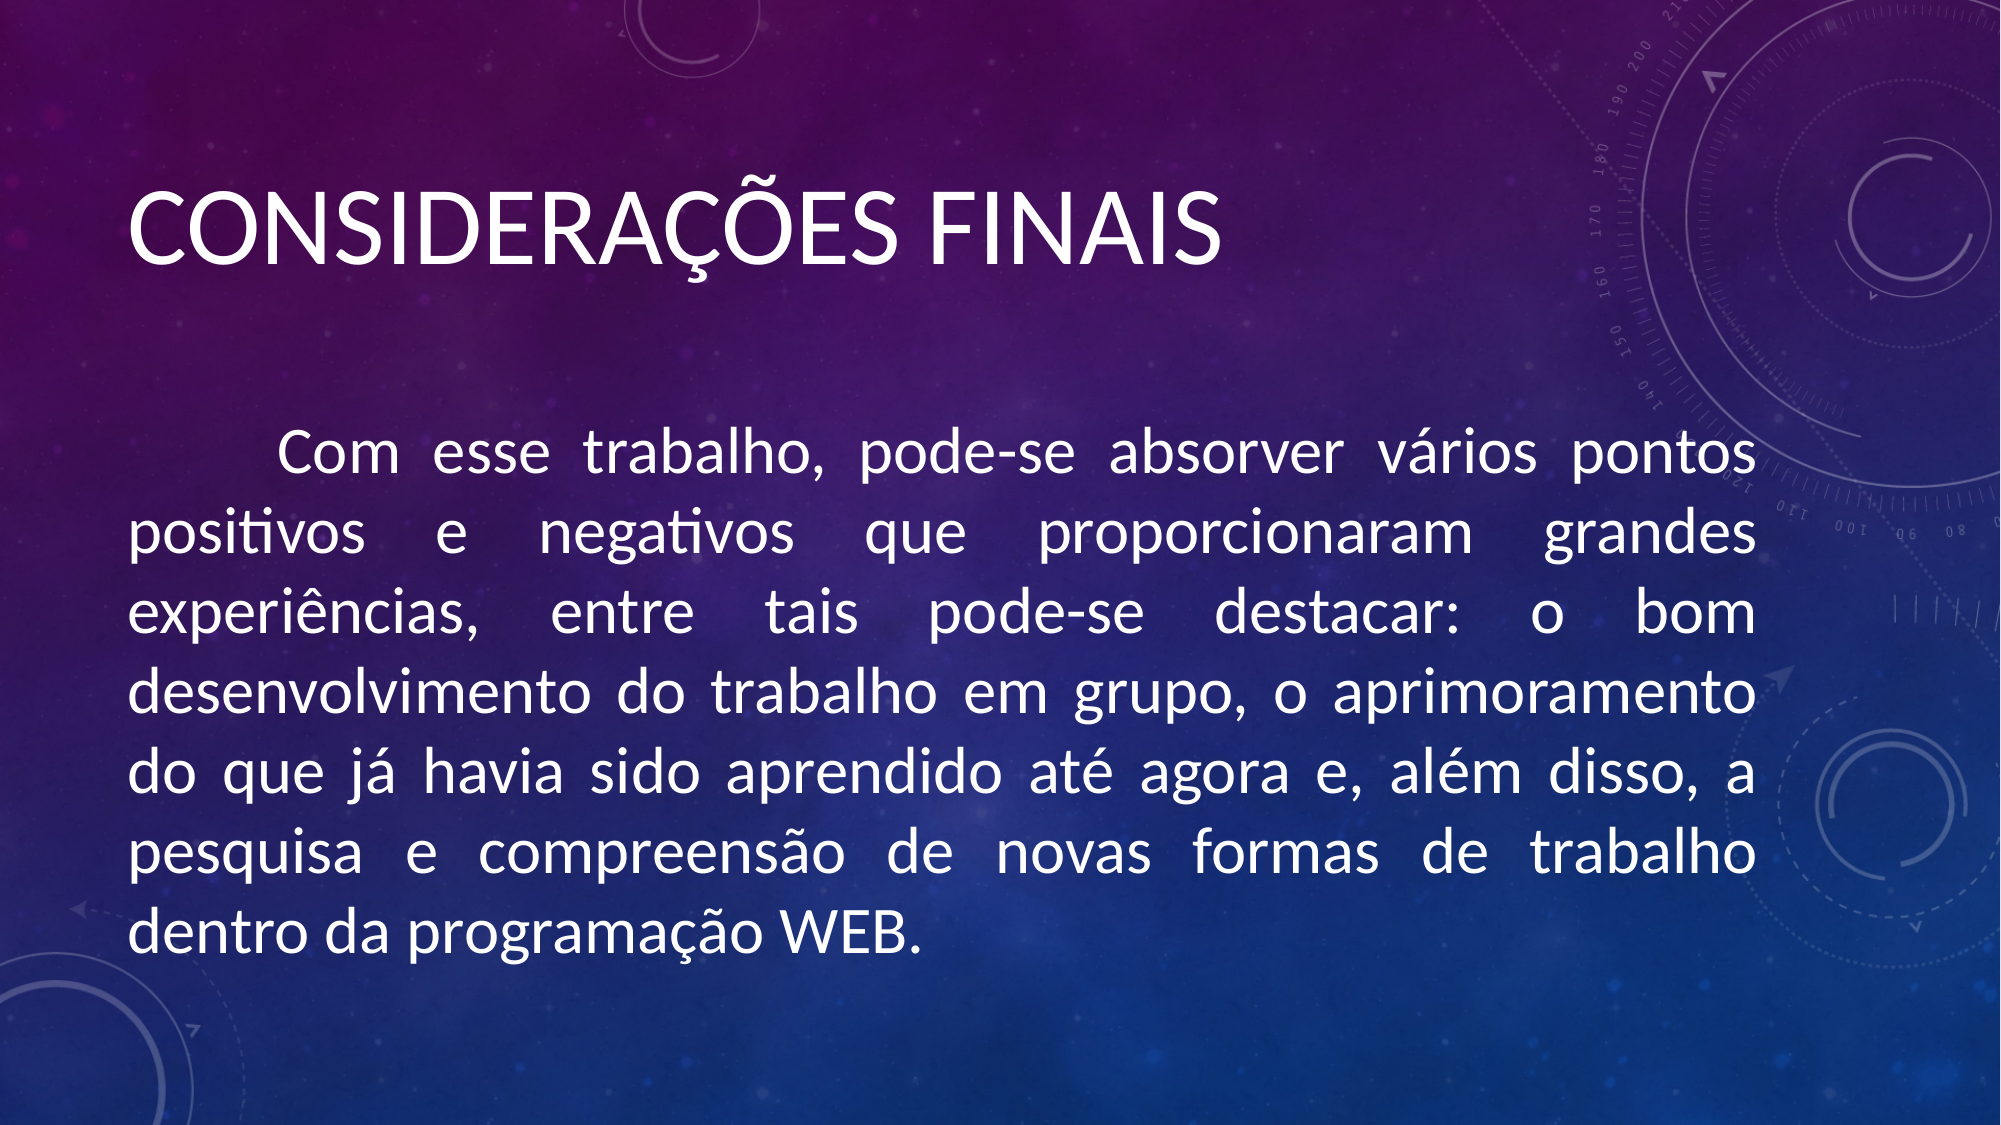

# Considerações finais
	Com esse trabalho, pode-se absorver vários pontos positivos e negativos que proporcionaram grandes experiências, entre tais pode-se destacar: o bom desenvolvimento do trabalho em grupo, o aprimoramento do que já havia sido aprendido até agora e, além disso, a pesquisa e compreensão de novas formas de trabalho dentro da programação WEB.